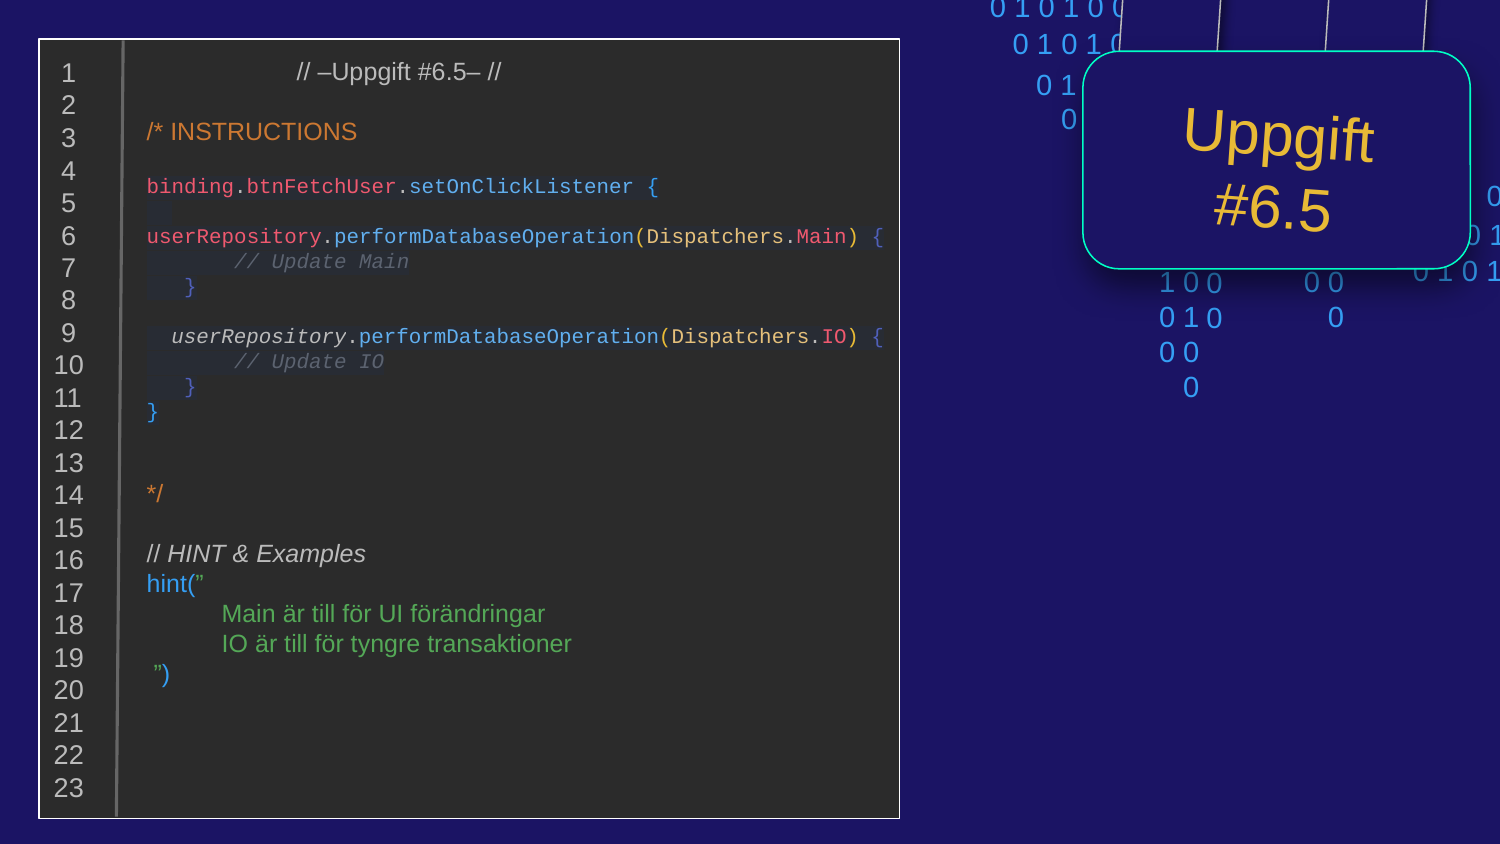

0 1 0 1 0 0 1 0
0 1 0 1 0 0 1 0
0 1 0 1 0 0 1 0
0 1 0 1 0 0 1 0

 1
 2
 3
 4
 5
 6
 7
 8
 9
10
11
12
13
14
15
16
17
18
19
20
21
22
23
// –Uppgift #6.5– //

/* INSTRUCTIONS

binding.btnFetchUser.setOnClickListener {
   userRepository.performDatabaseOperation(Dispatchers.Main) {
       // Update Main
   }

  userRepository.performDatabaseOperation(Dispatchers.IO) {
       // Update IO
   }
}

*/

// HINT & Examples
hint(”
Main är till för UI förändringar
IO är till för tyngre transaktioner
 ”)

Uppgift #6.5
0
1
0
0
0
1
0
0
0
1
0
0
0 1 0 1 0 0  0
0 1 0 1 0 1  0
0 1 0 1 0 0 1 0
0
1
0
0
0
1
0
0
0
1
0
0